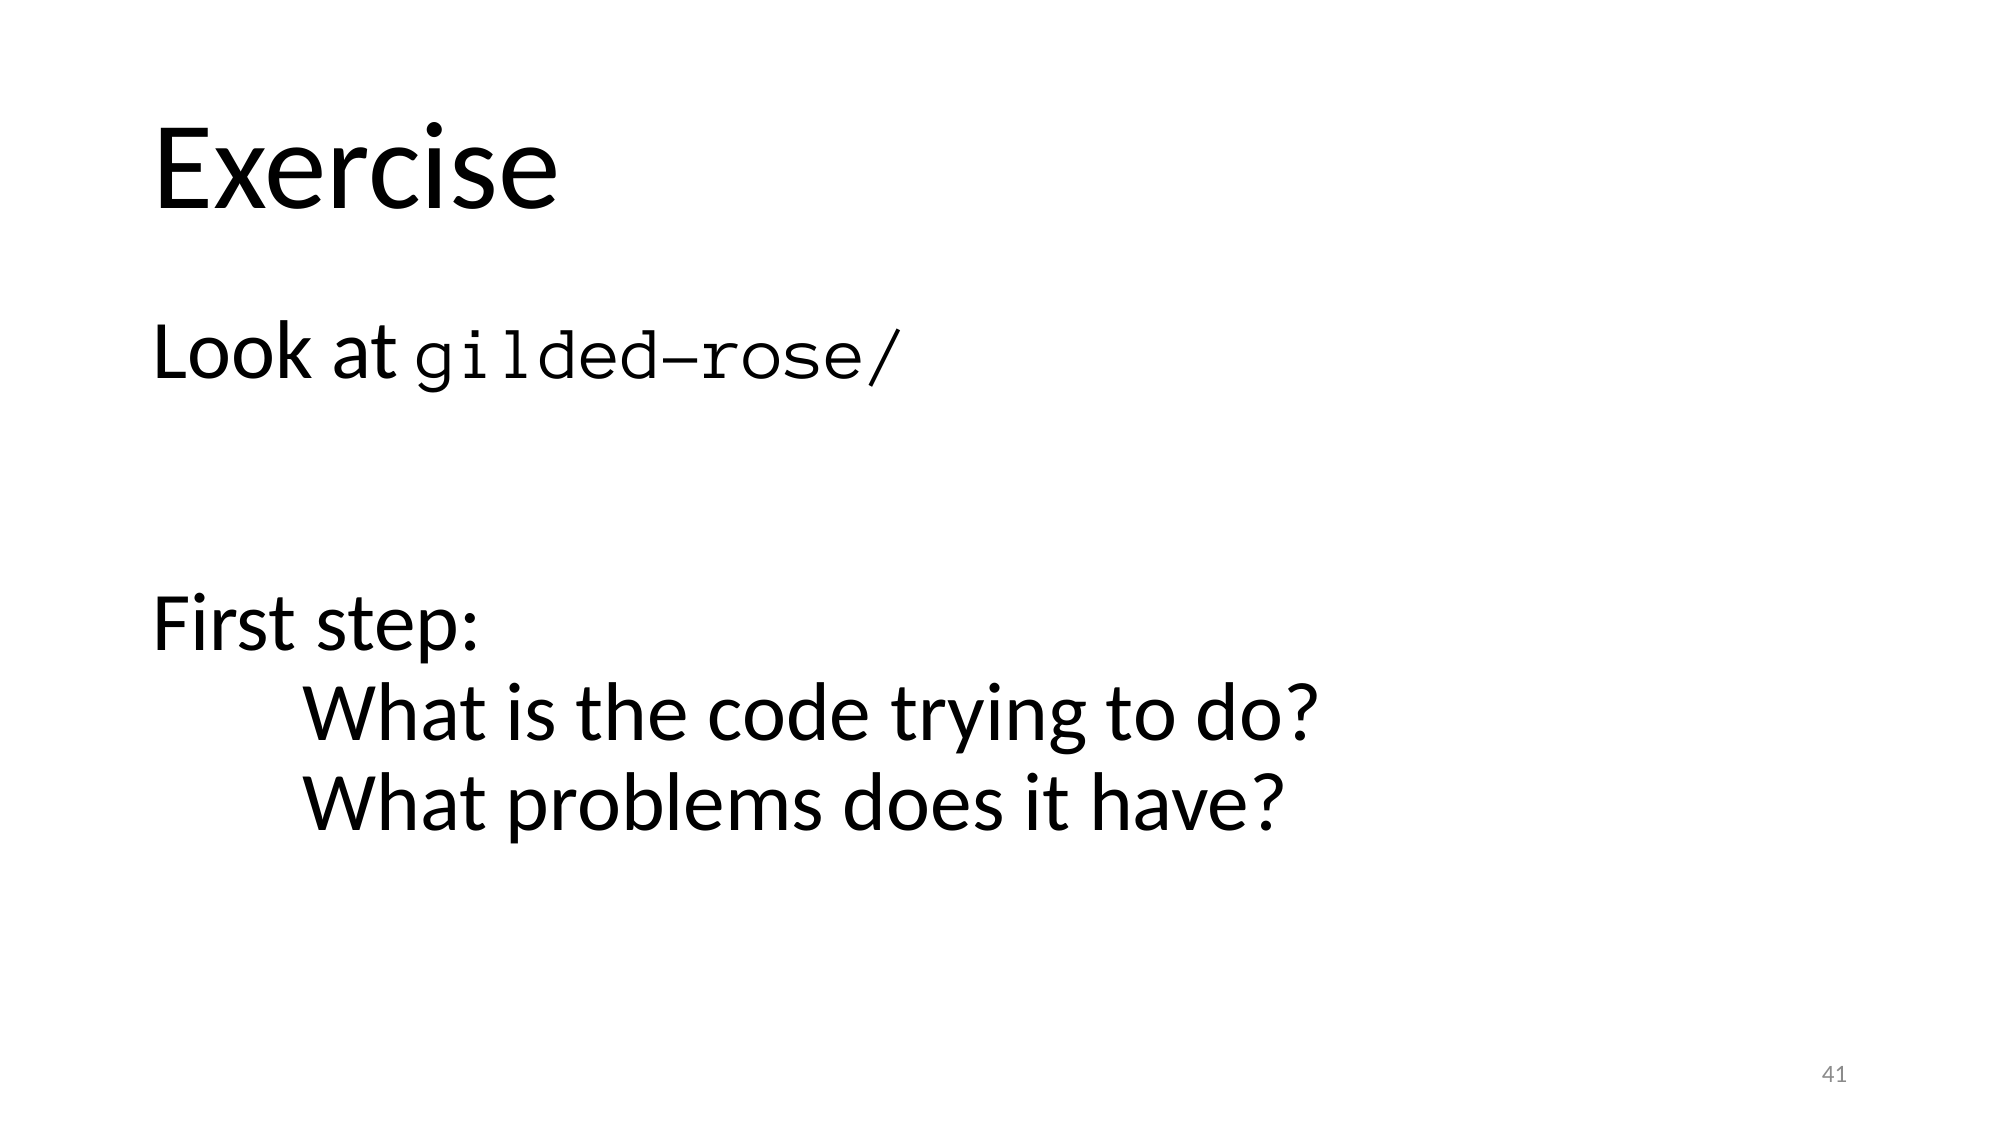

# Exercise
Look at gilded-rose/

First step:
	What is the code trying to do?
	What problems does it have?
41